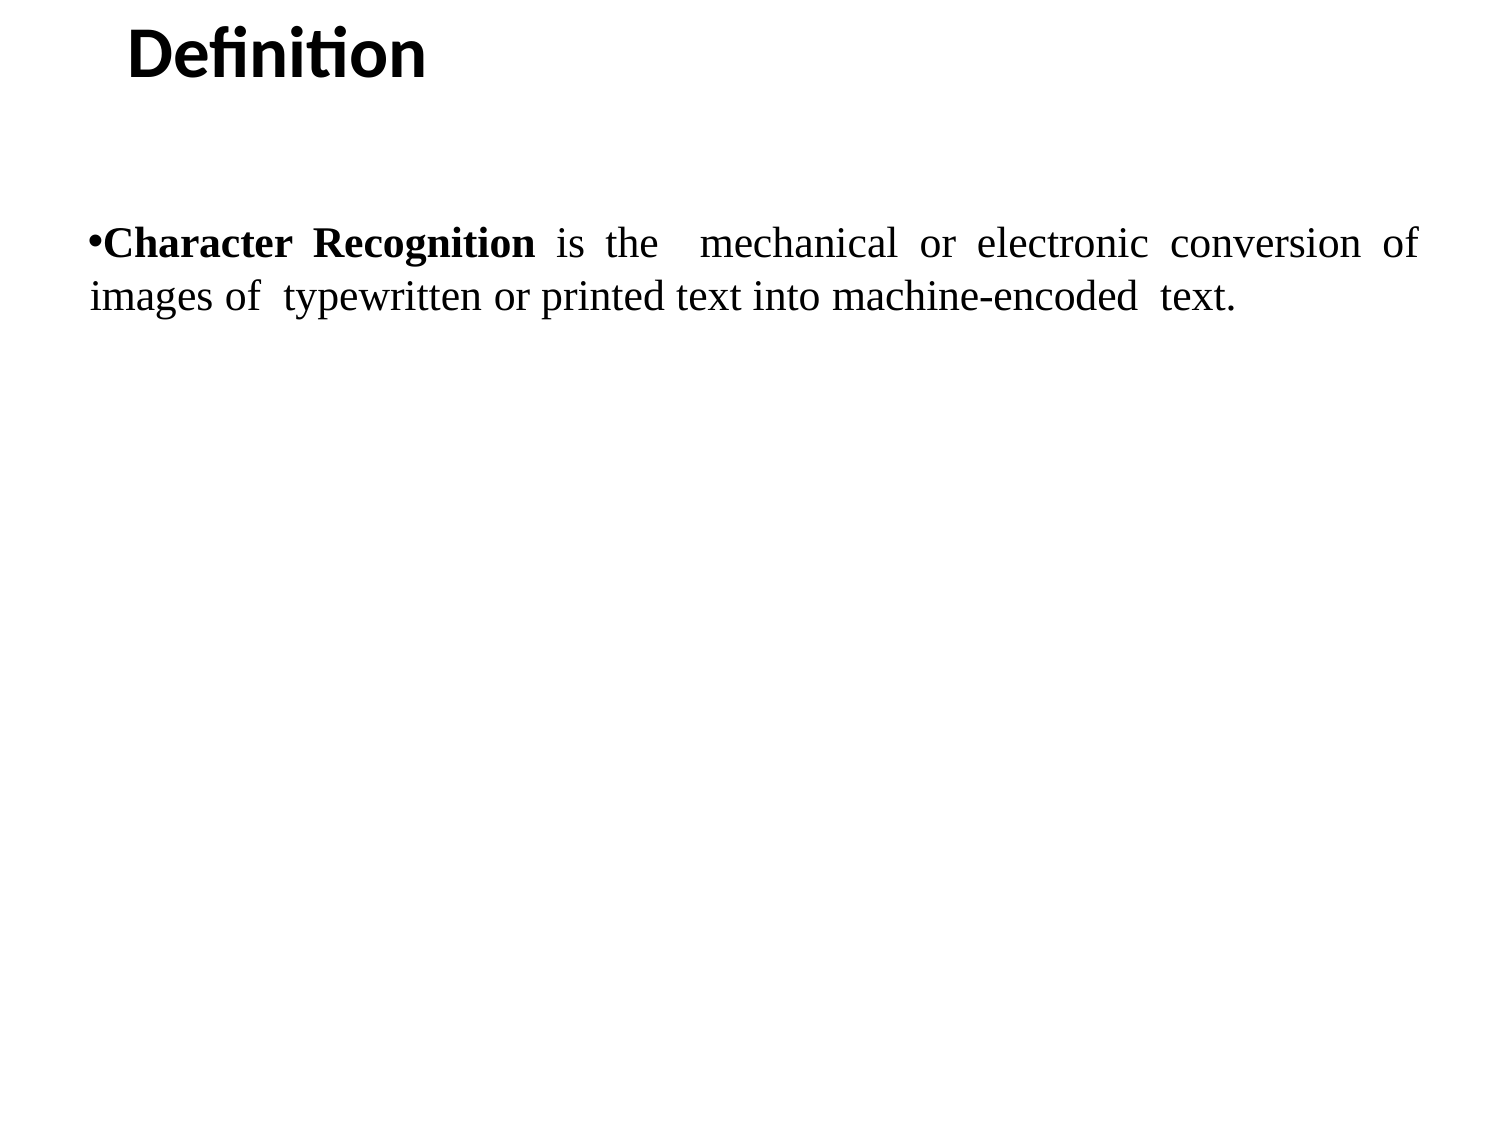

# Definition
Character Recognition is the  mechanical or electronic conversion of images of  typewritten or printed text into machine-encoded  text.